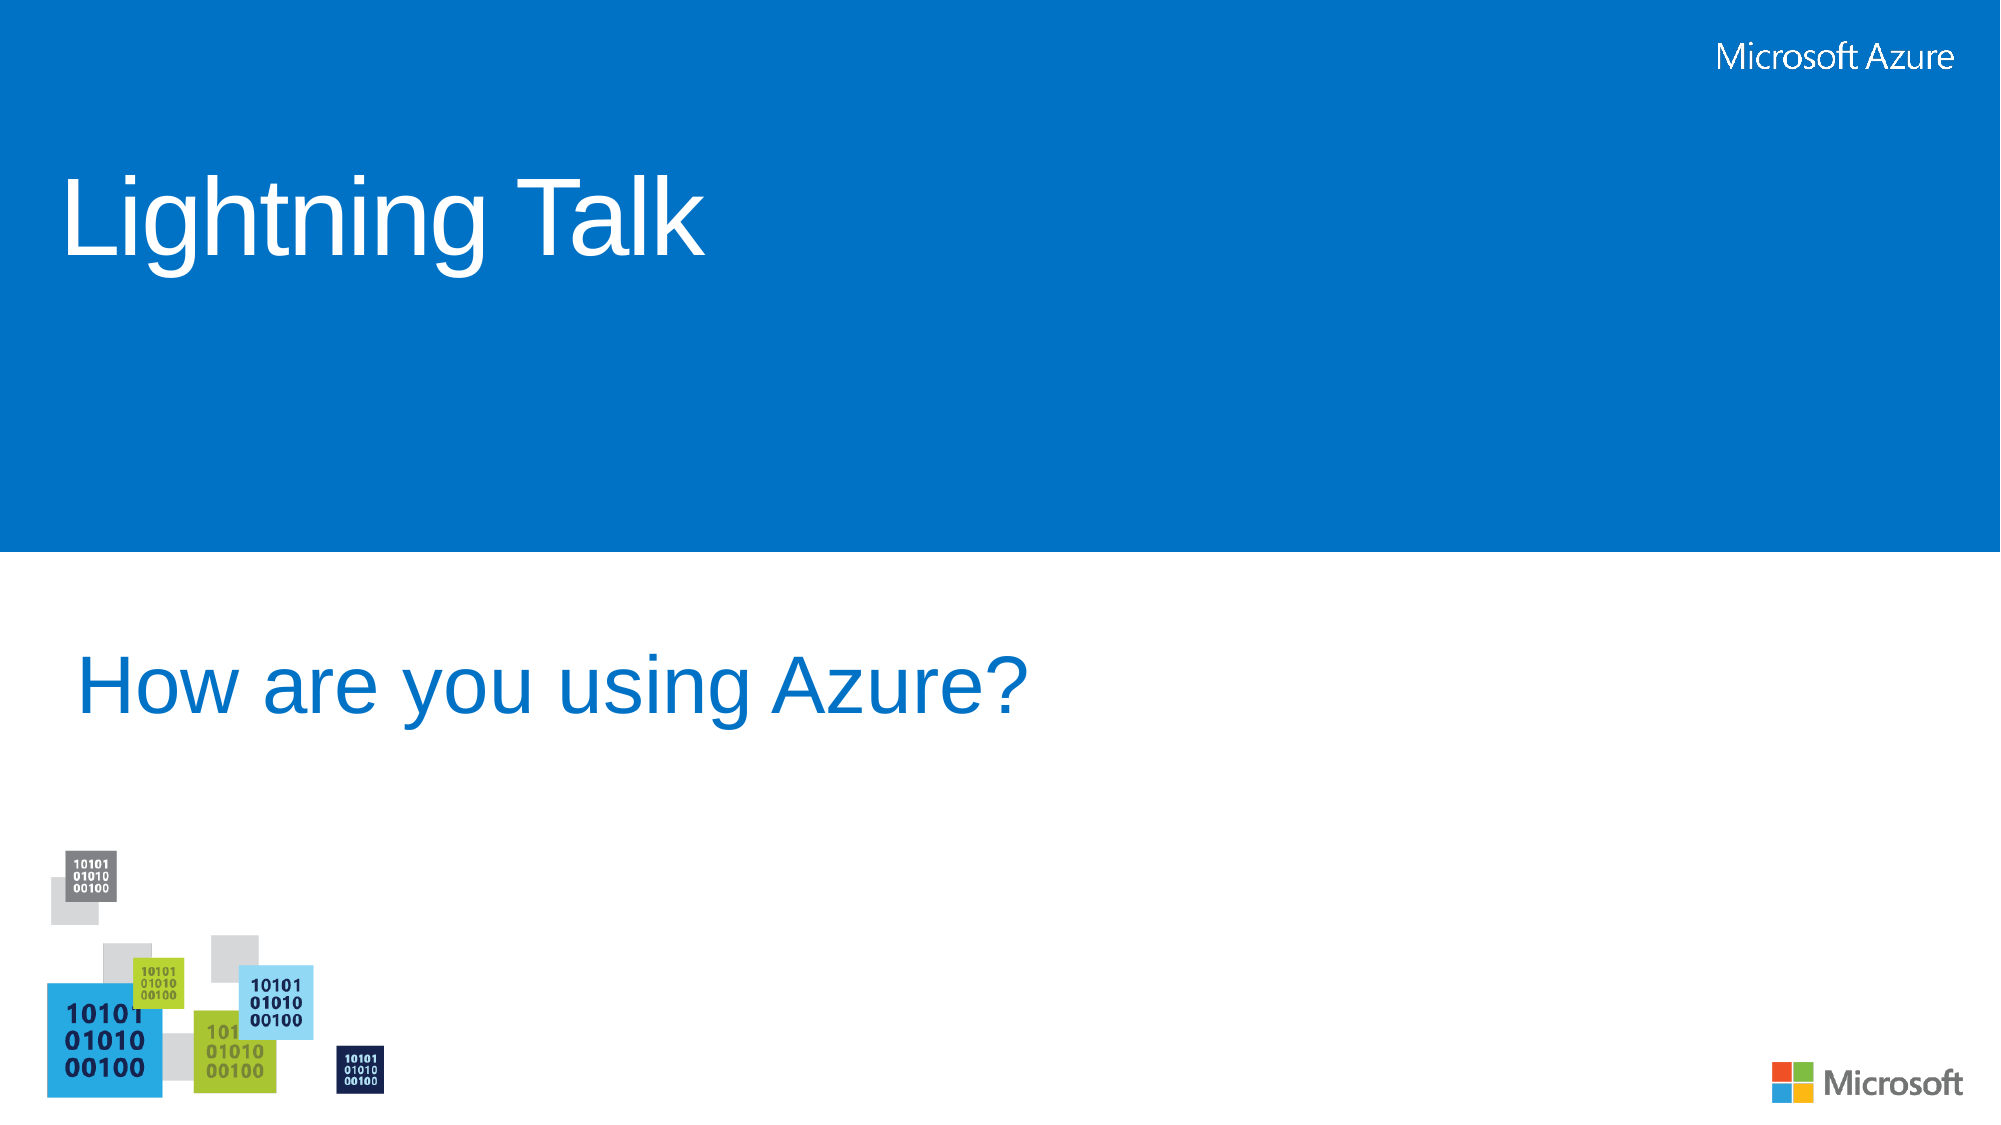

# Lightning Talk
How are you using Azure?